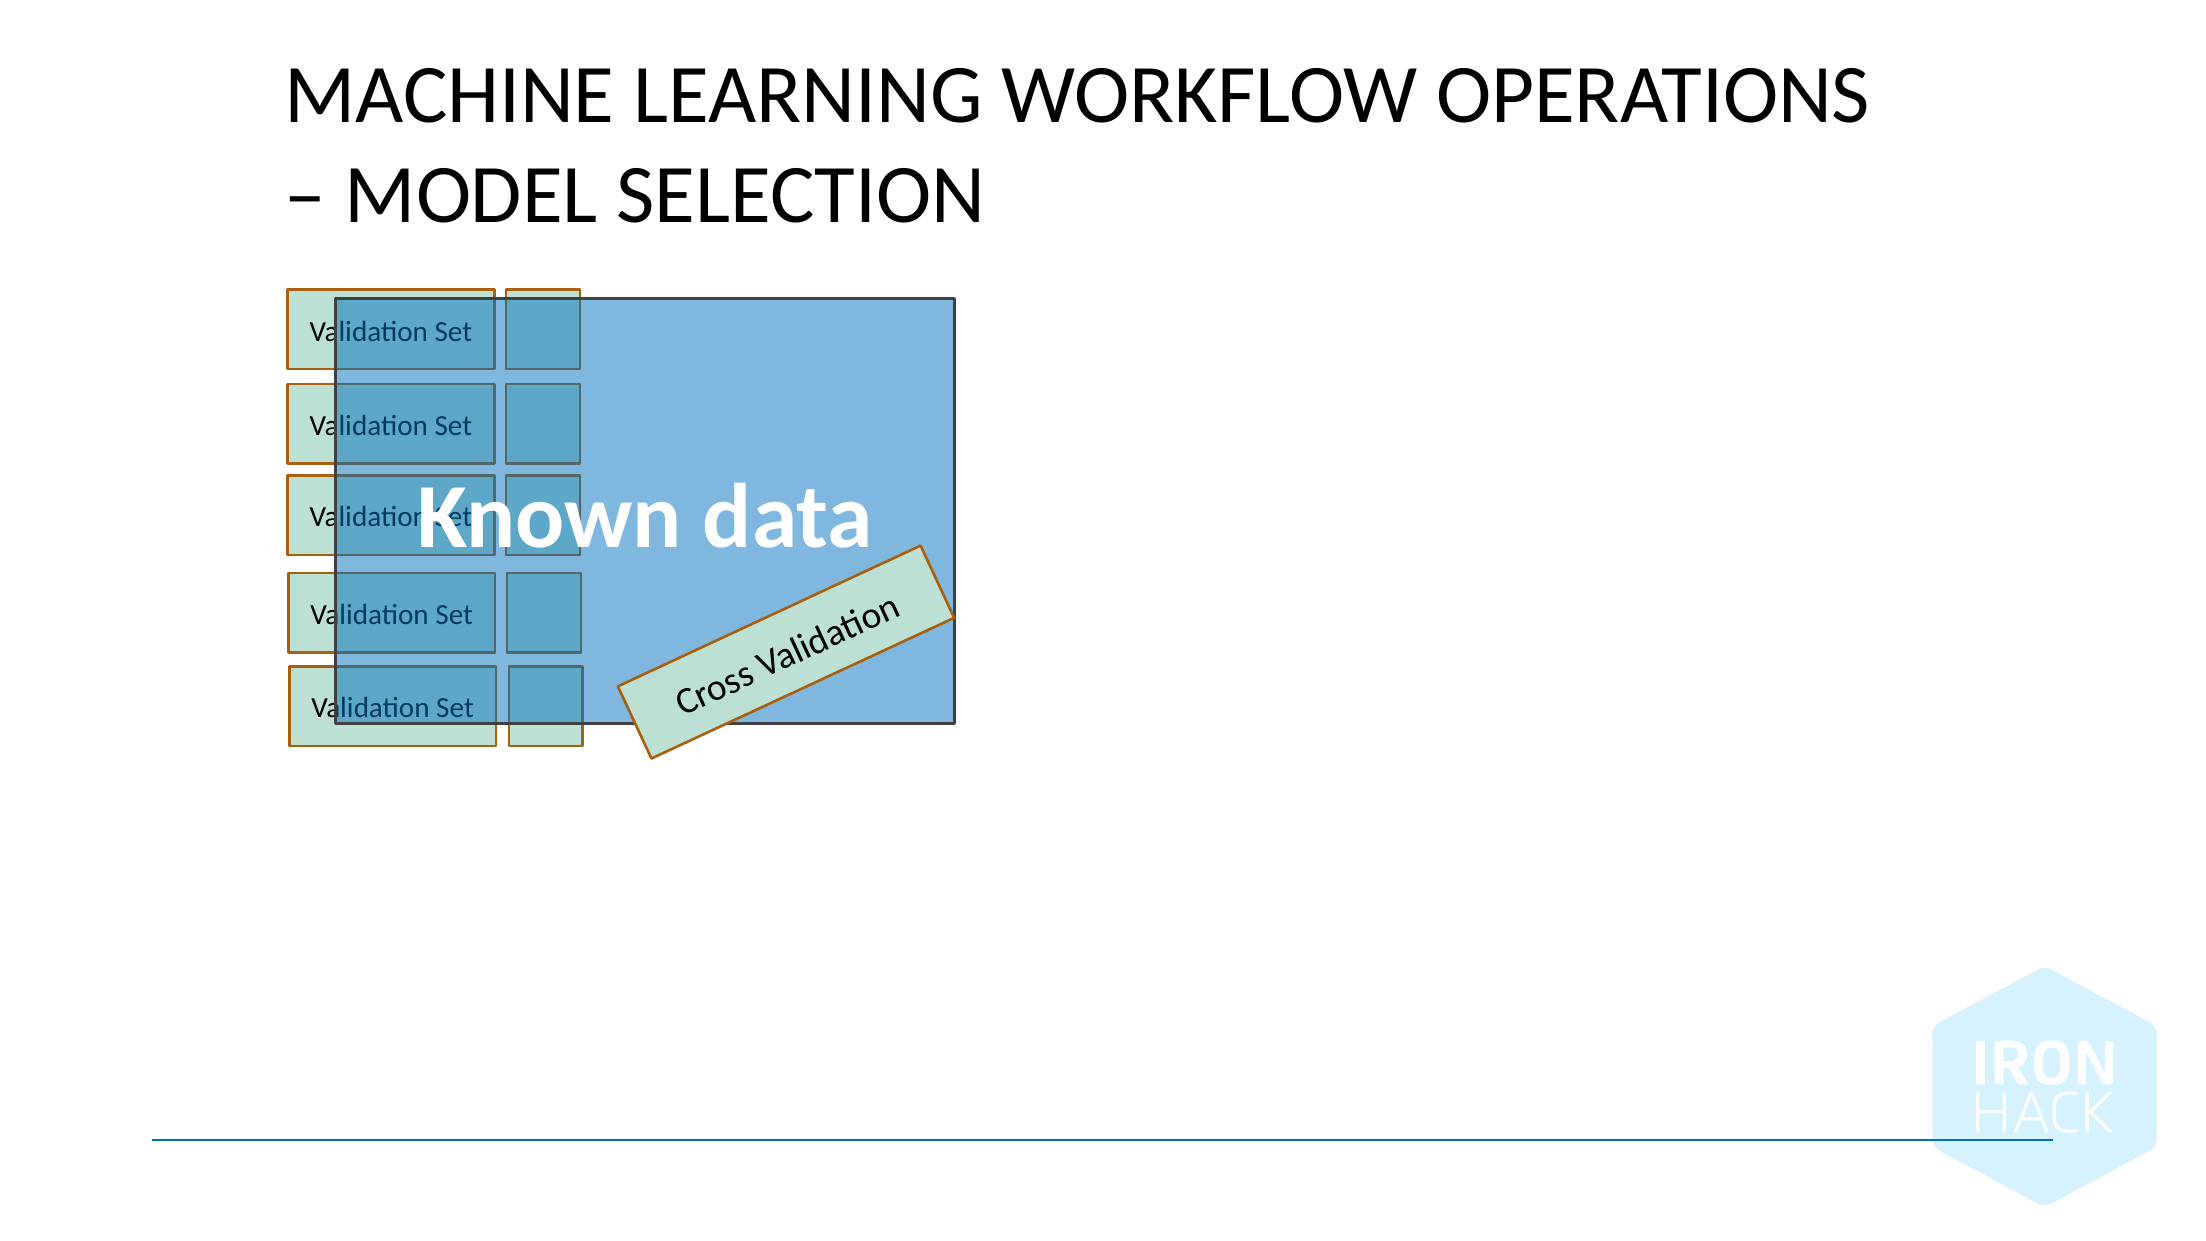

Machine learning workflow operations – Model Selection
Validation Set

Known data
Validation Set

Validation Set

Validation Set

Cross Validation
Validation Set

August 14, 2024 |
95